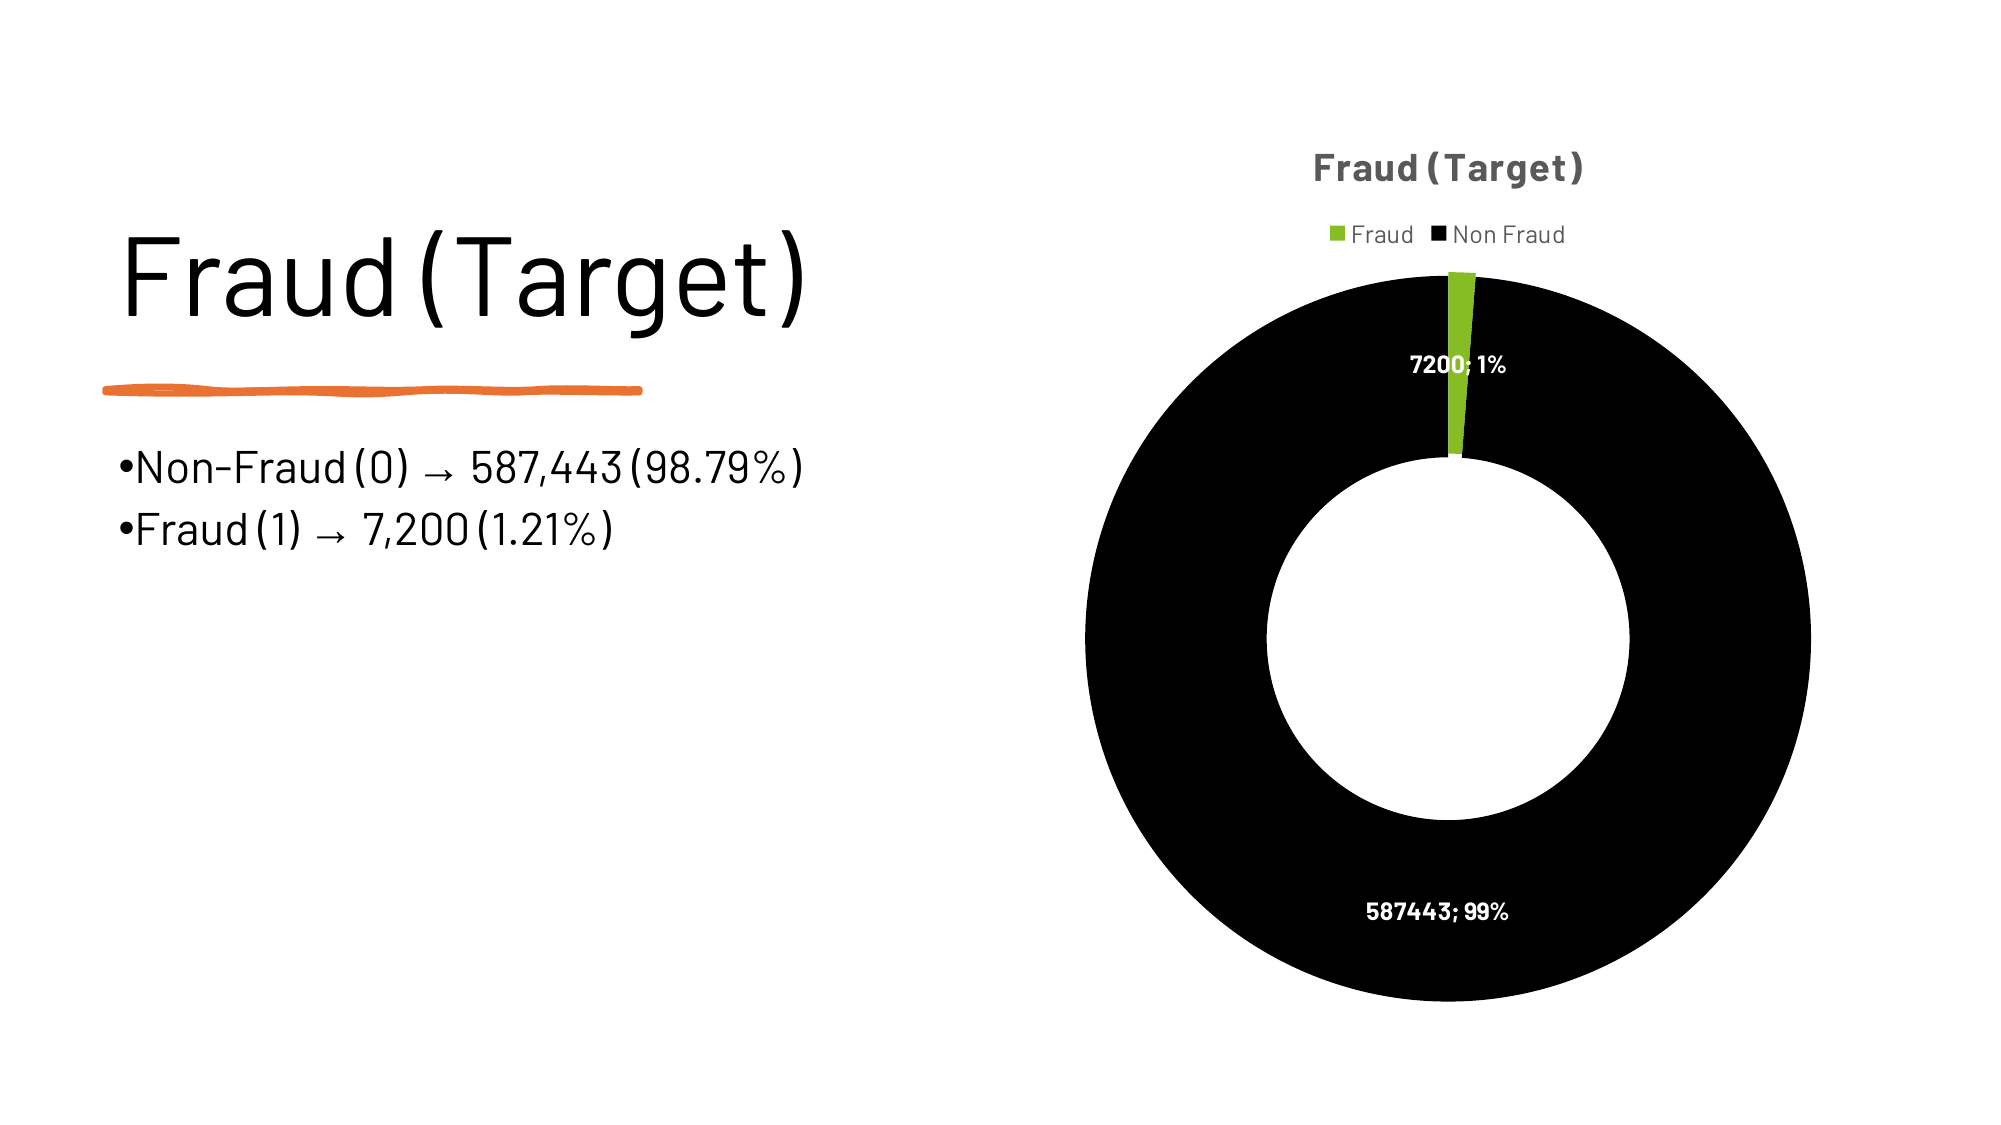

# Fraud (Target)

### Chart:

| Category | Fraud (Target) |
|---|---|
| Fraud | 7200.0 |
| Non Fraud | 587443.0 |
Non-Fraud (0) → 587,443 (98.79%)
Fraud (1) → 7,200 (1.21%)
8